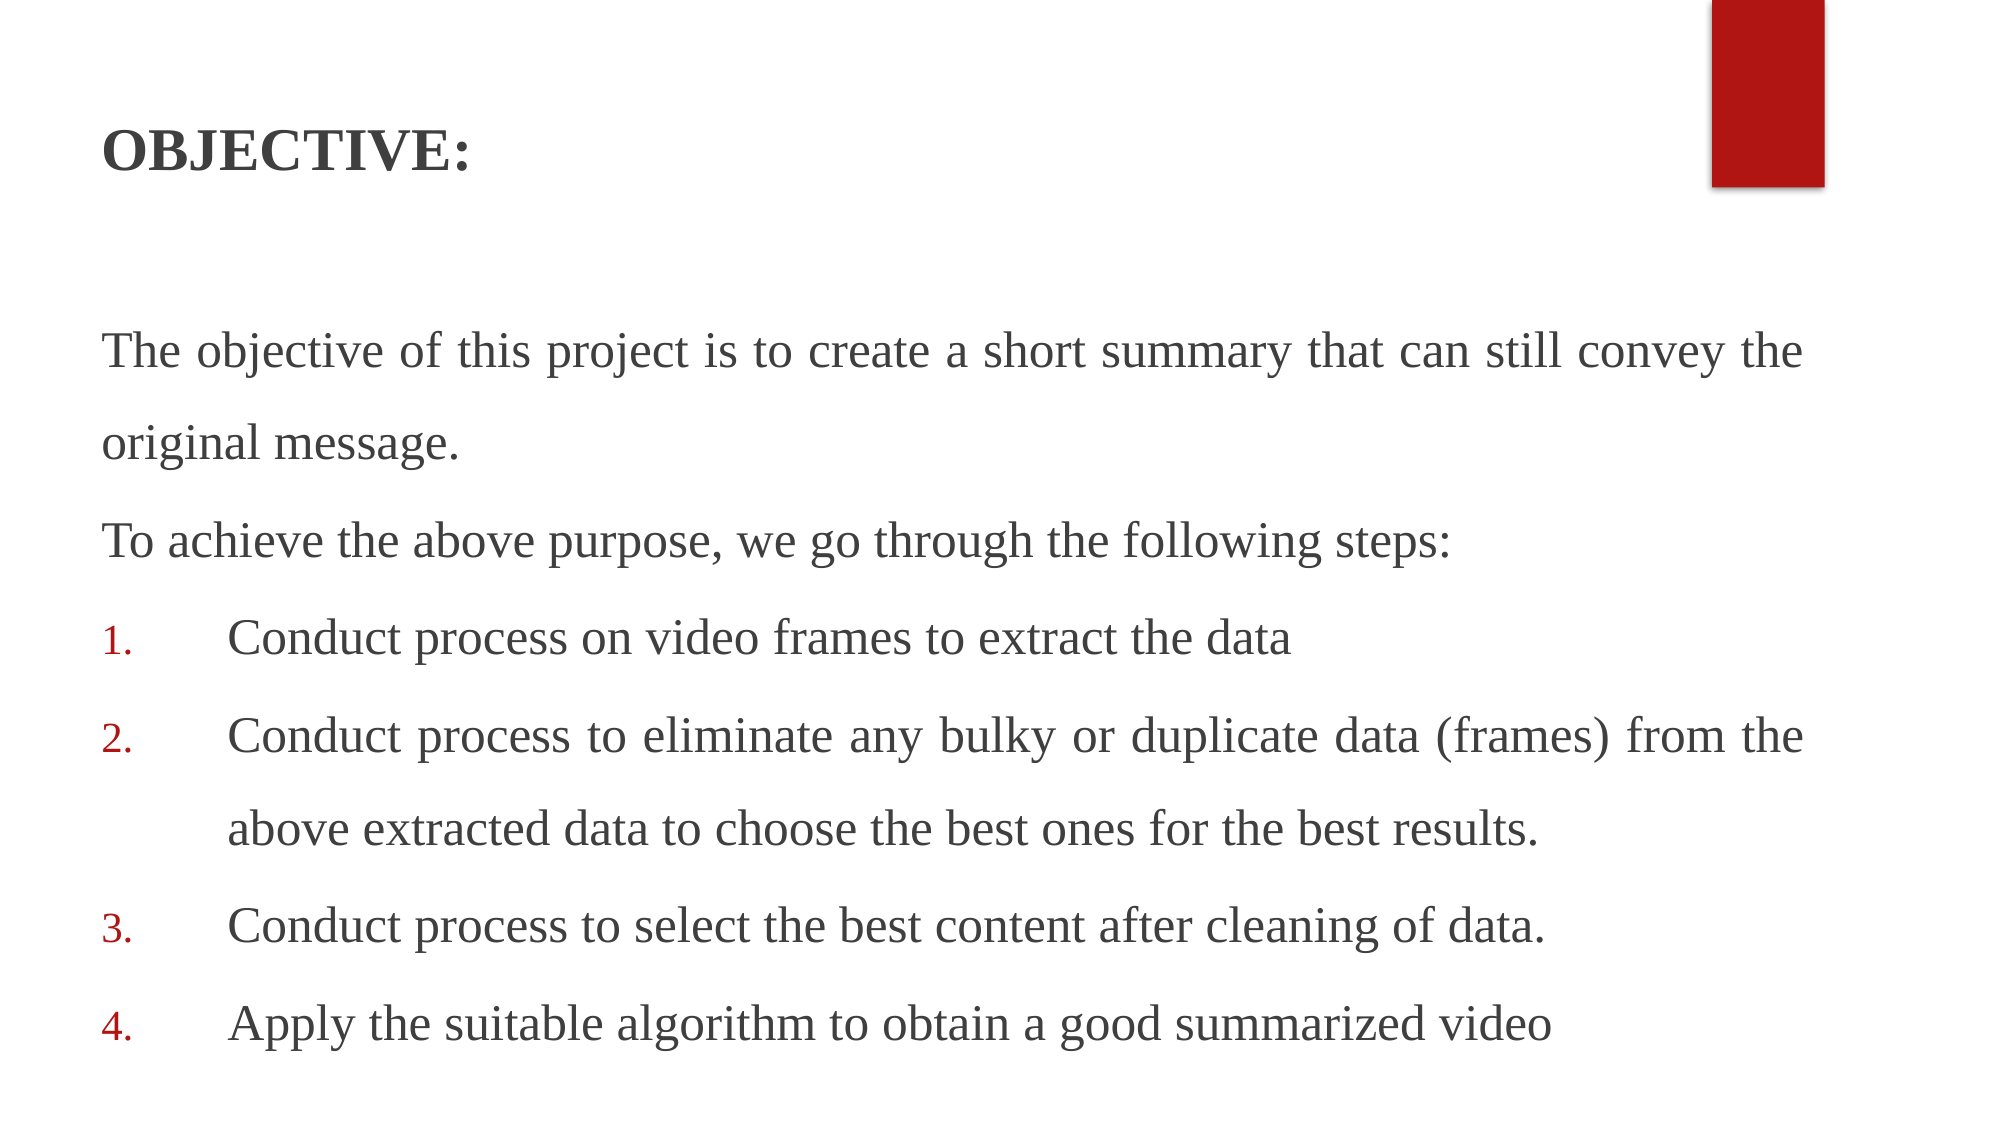

OBJECTIVE:

The objective of this project is to create a short summary that can still convey the original message.
To achieve the above purpose, we go through the following steps:
Conduct process on video frames to extract the data
Conduct process to eliminate any bulky or duplicate data (frames) from the above extracted data to choose the best ones for the best results.
Conduct process to select the best content after cleaning of data.
Apply the suitable algorithm to obtain a good summarized video